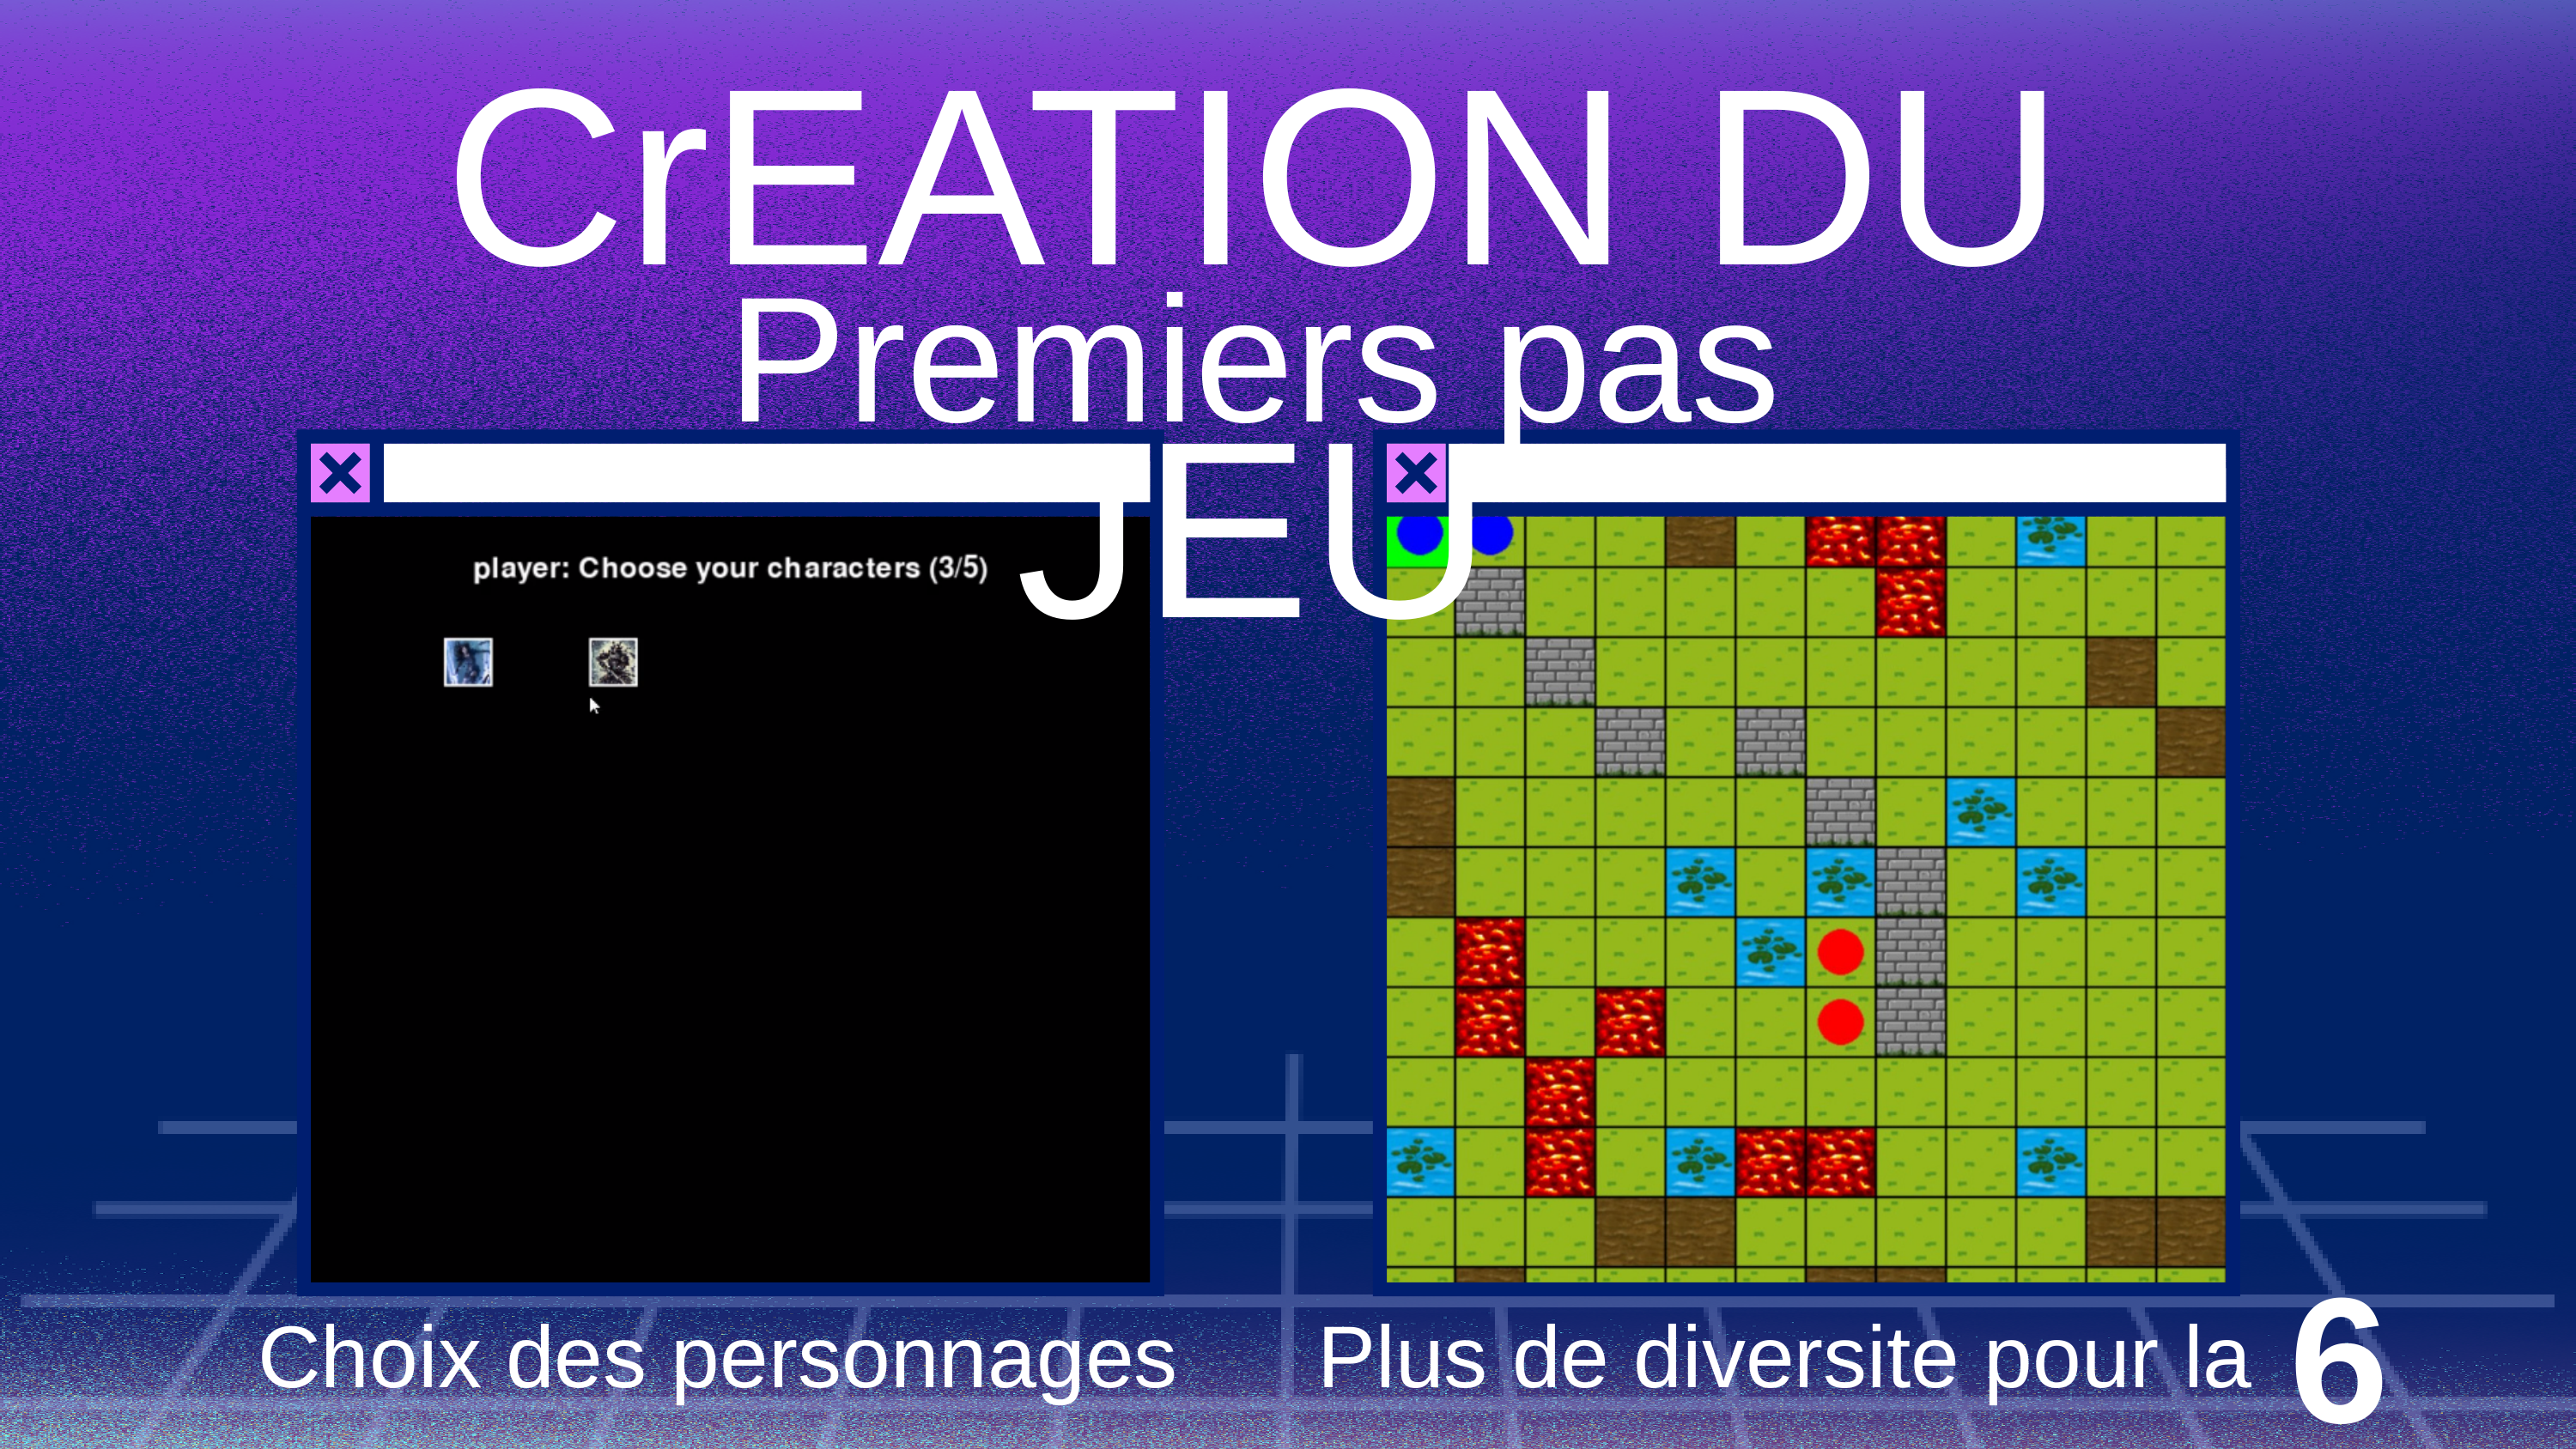

CrEATION DU JEU
Premiers pas

6
Choix des personnages
Plus de diversite pour la map